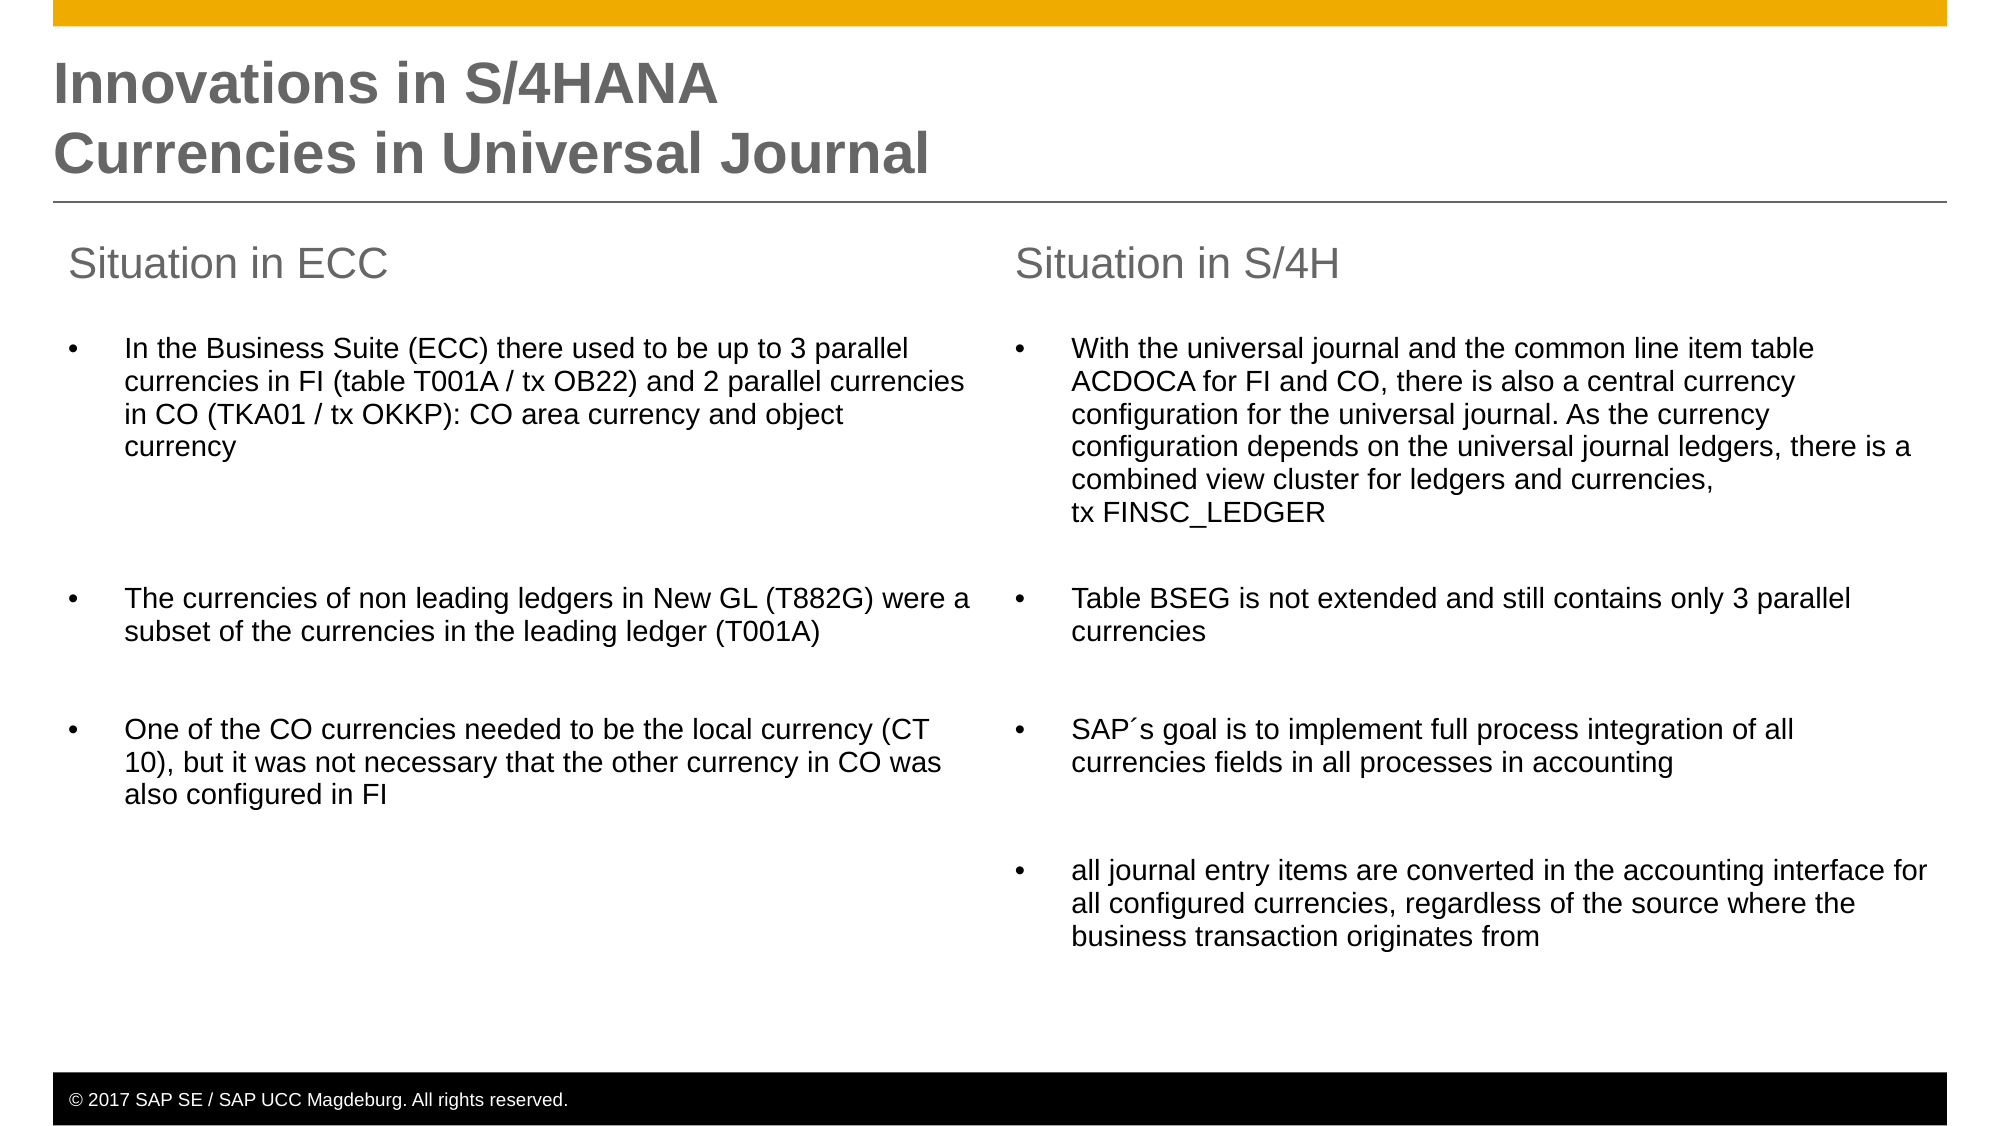

# Innovations in S/4HANA Currencies in Universal Journal
| Situation in ECC | Situation in S/4H |
| --- | --- |
| In the Business Suite (ECC) there used to be up to 3 parallel currencies in FI (table T001A / tx OB22) and 2 parallel currencies in CO (TKA01 / tx OKKP): CO area currency and object  currency | With the universal journal and the common line item table ACDOCA for FI and CO, there is also a central currency configuration for the universal journal. As the currency configuration depends on the universal journal ledgers, there is a combined view cluster for ledgers and currencies, tx FINSC\_LEDGER |
| The currencies of non leading ledgers in New GL (T882G) were a subset of the currencies in the leading ledger (T001A) | Table BSEG is not extended and still contains only 3 parallel currencies |
| One of the CO currencies needed to be the local currency (CT 10), but it was not necessary that the other currency in CO was also configured in FI | SAP´s goal is to implement full process integration of all currencies fields in all processes in accounting |
|  | all journal entry items are converted in the accounting interface for all configured currencies, regardless of the source where the business transaction originates from |